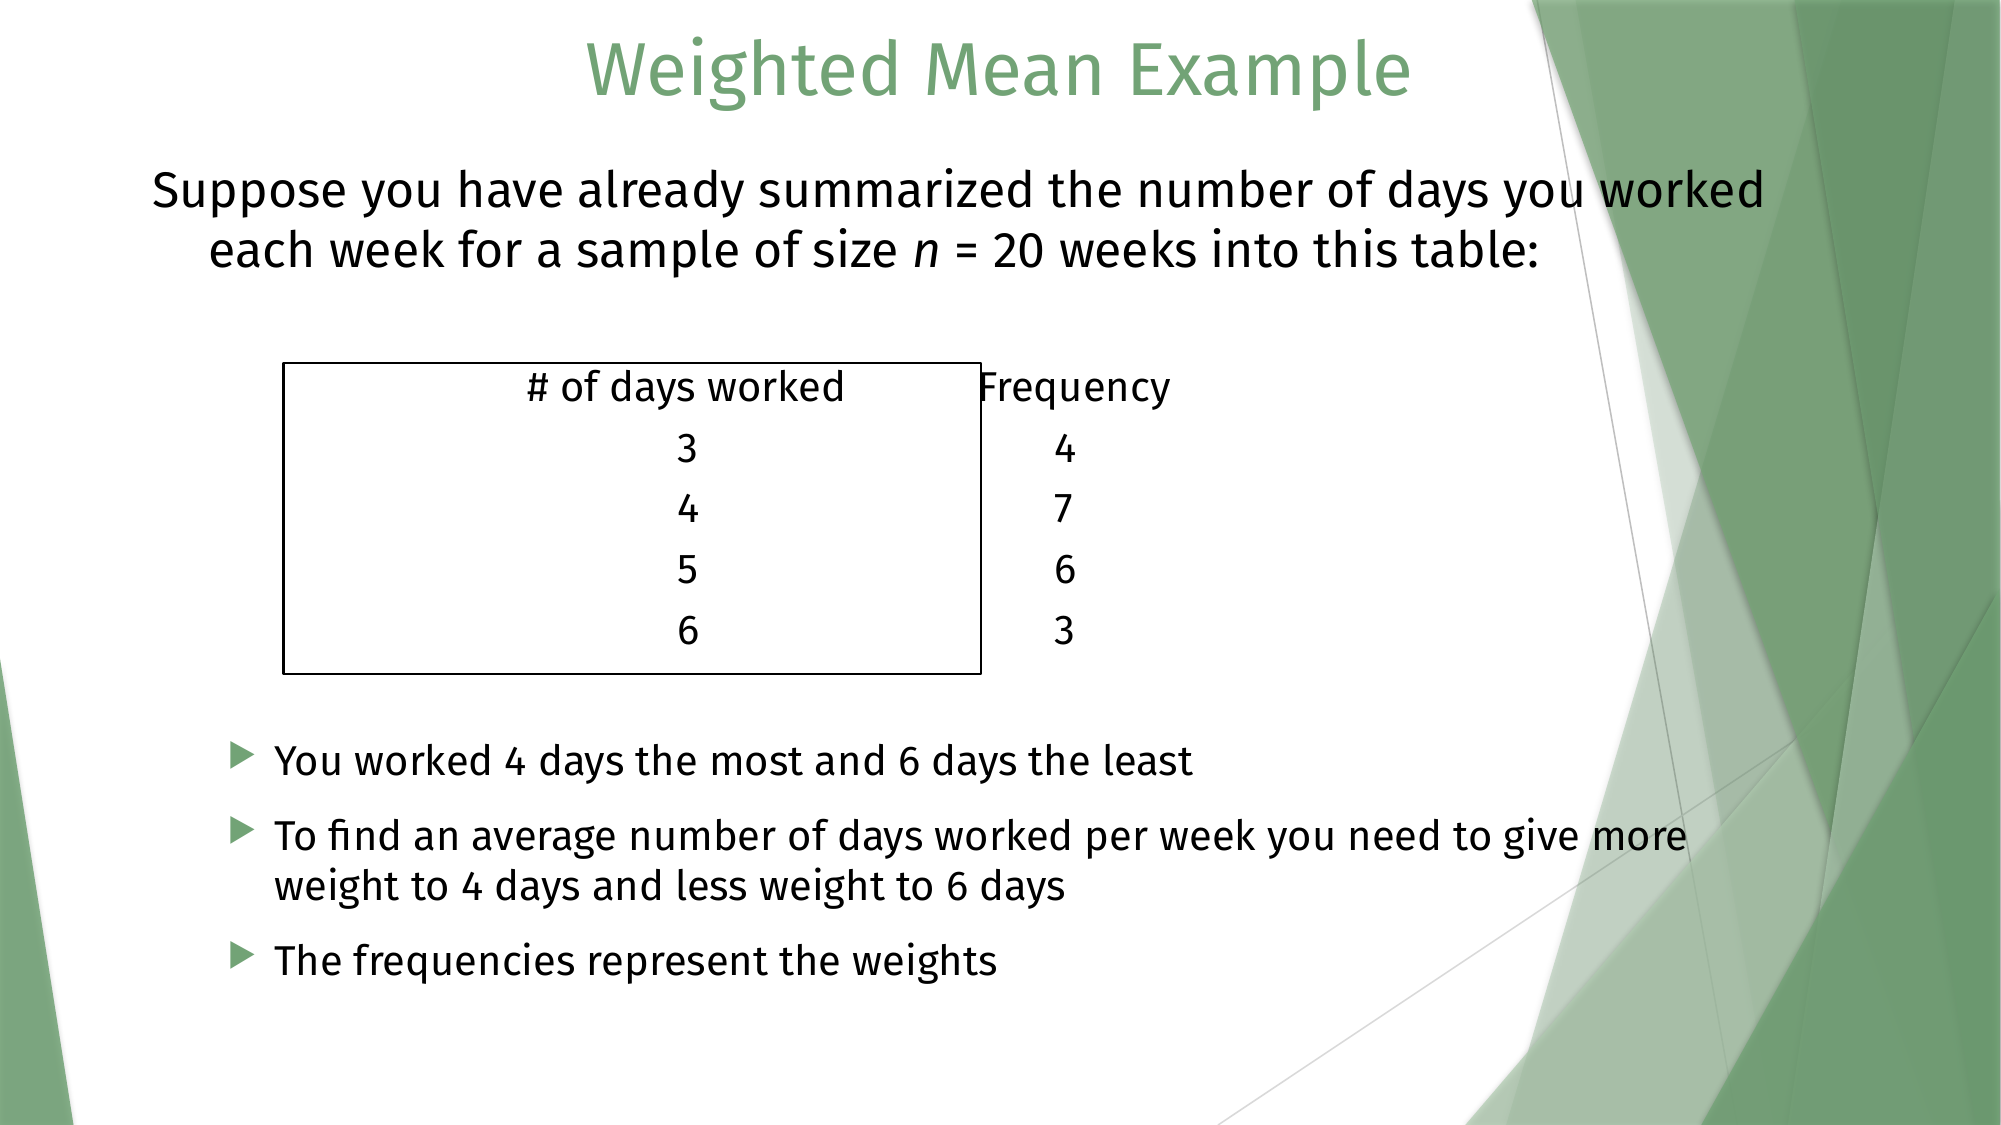

# Weighted Mean Example
Suppose you have already summarized the number of days you worked each week for a sample of size n = 20 weeks into this table:

		# of days worked	Frequency
		    	3		       4
		    	4		       7
		    	5		       6
		    	6		       3

You worked 4 days the most and 6 days the least
To find an average number of days worked per week you need to give more weight to 4 days and less weight to 6 days
The frequencies represent the weights